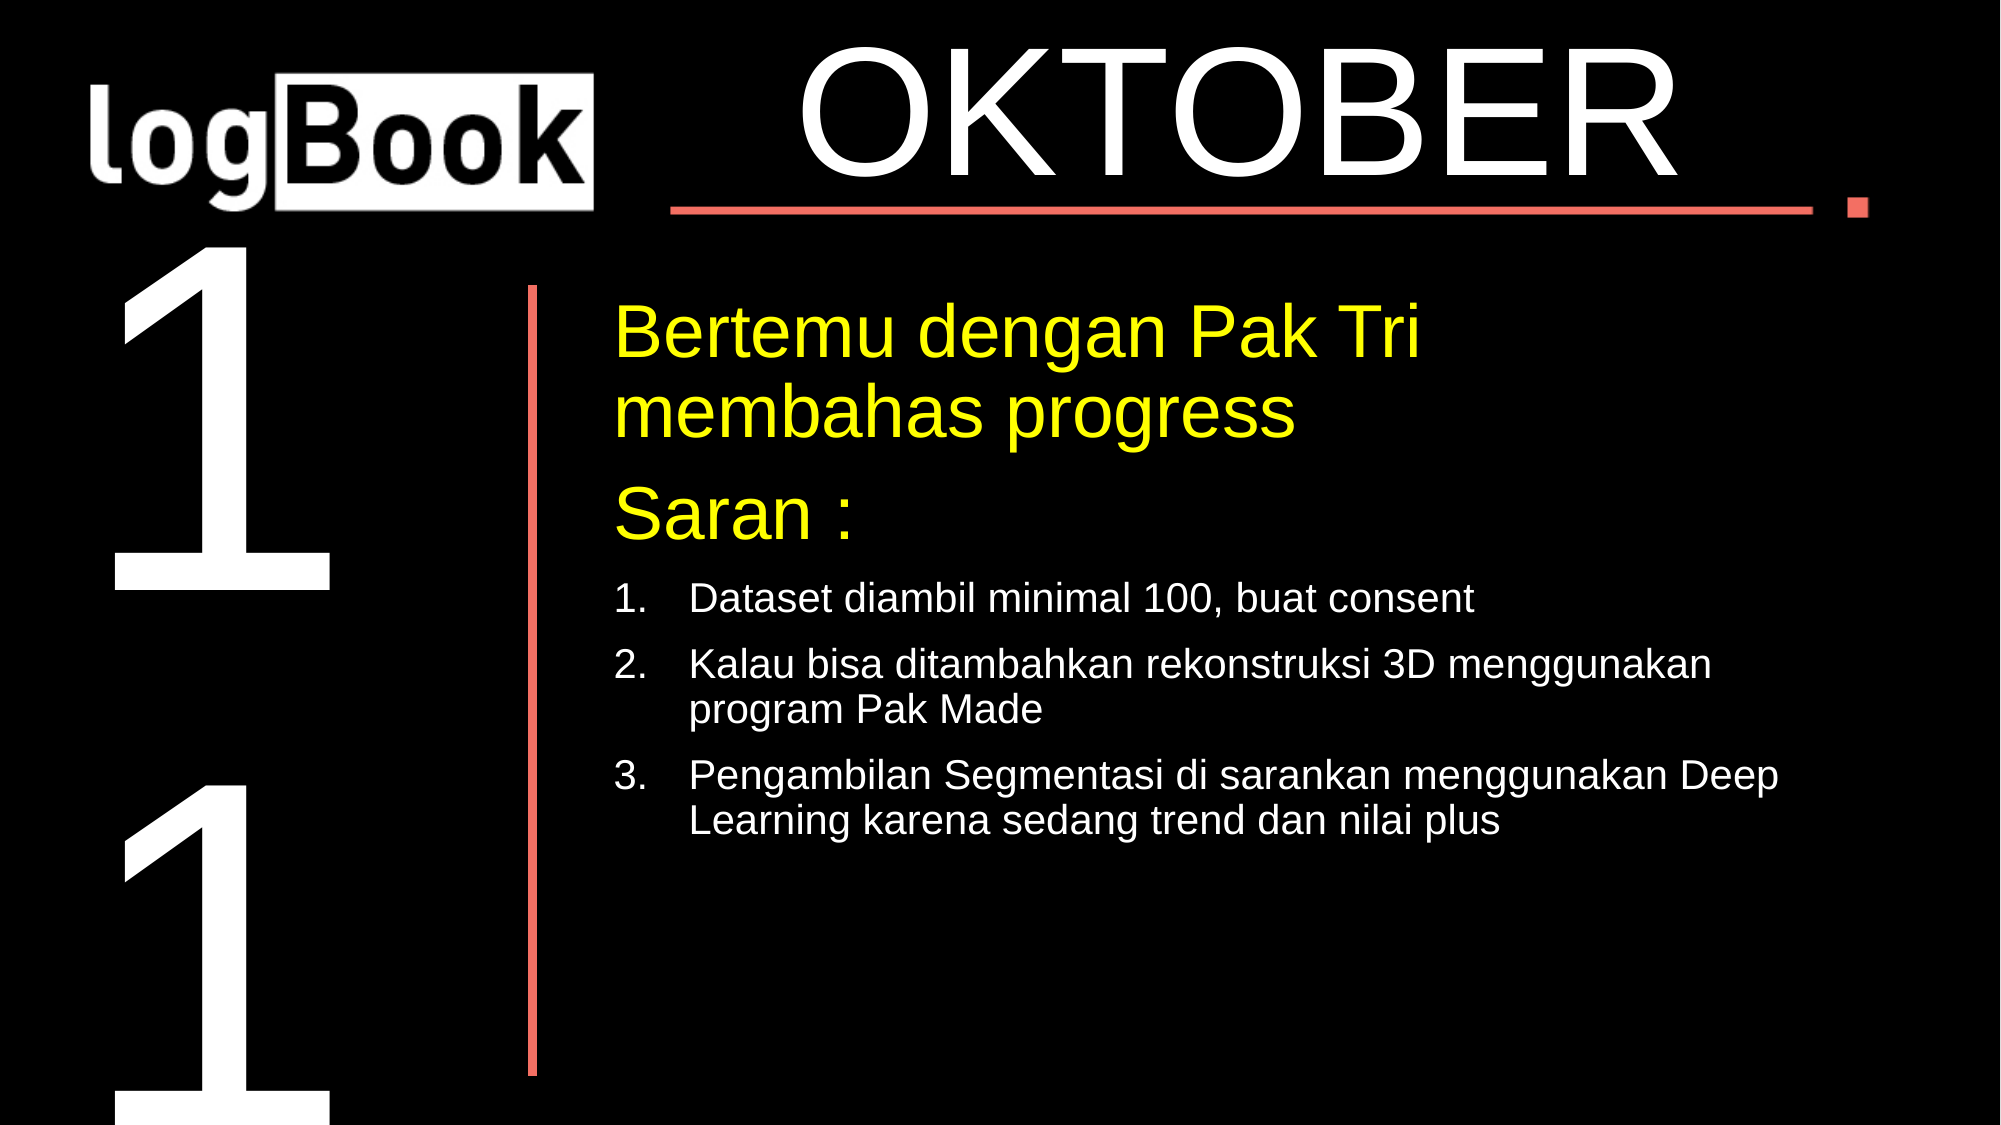

OKTOBER
11
Bertemu dengan Pak Tri membahas progress
Saran :
Dataset diambil minimal 100, buat consent
Kalau bisa ditambahkan rekonstruksi 3D menggunakan program Pak Made
Pengambilan Segmentasi di sarankan menggunakan Deep Learning karena sedang trend dan nilai plus